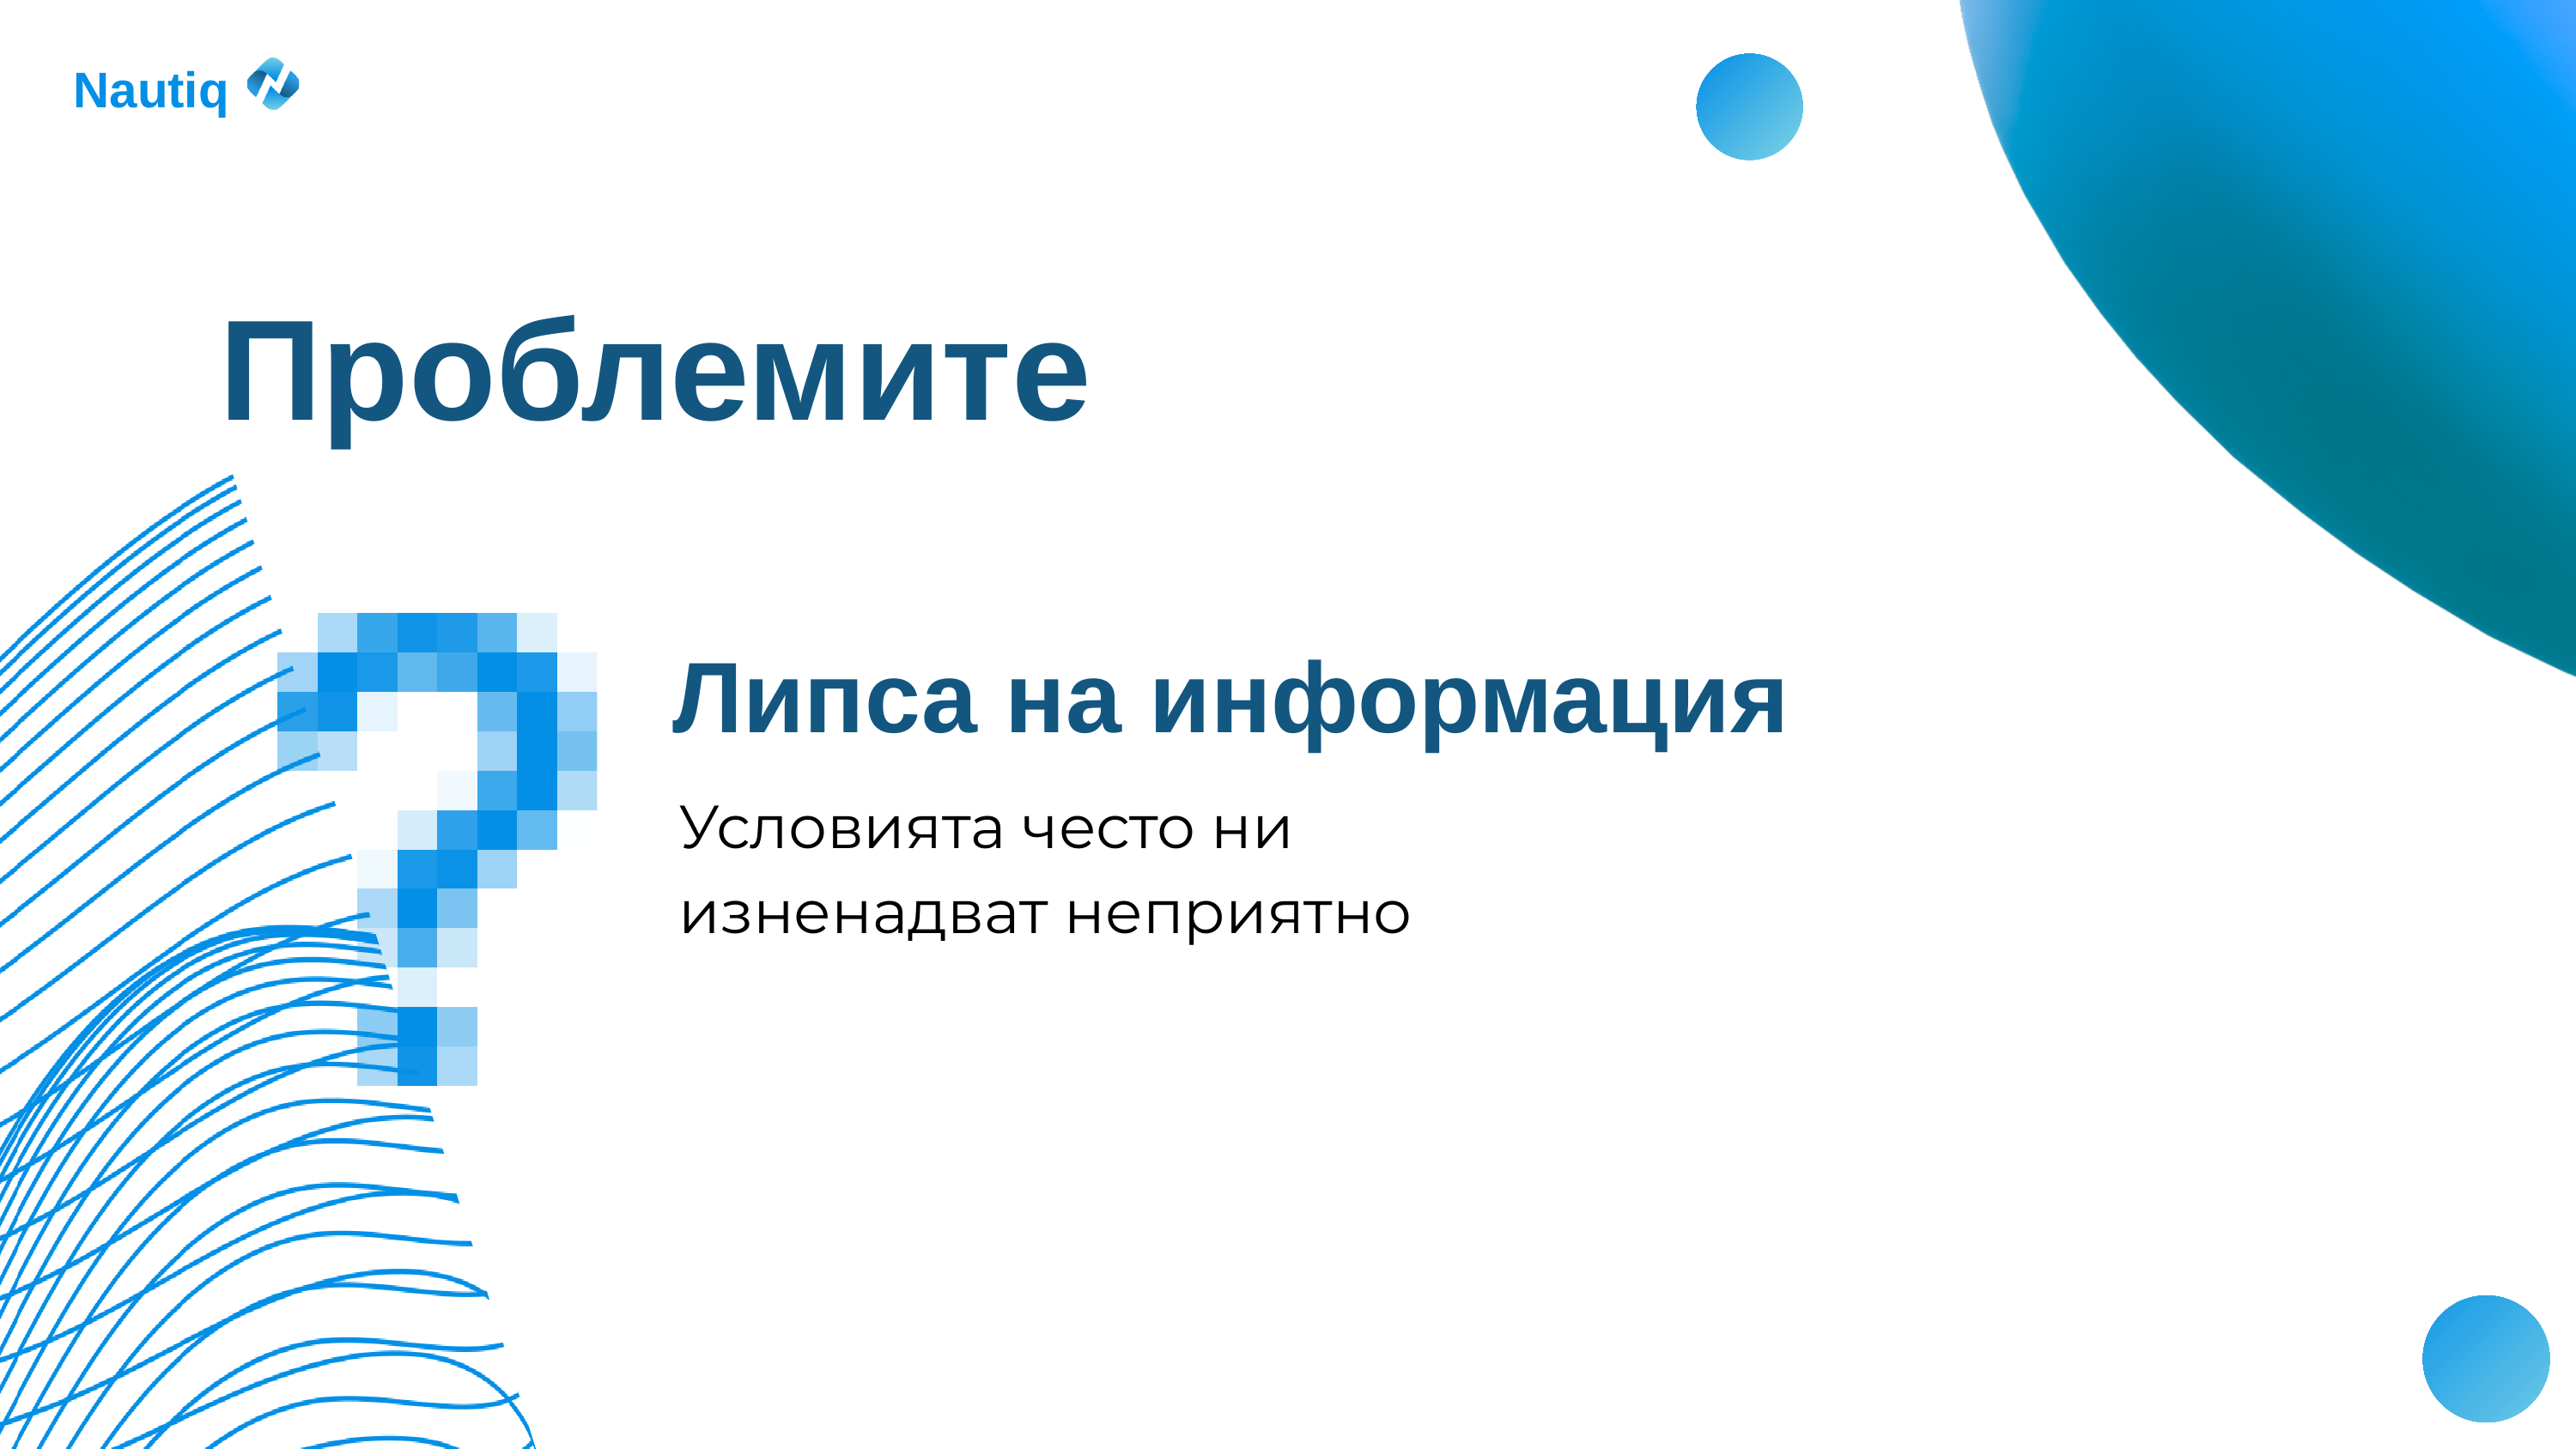

Nautiq

Проблемите

Липса на информация

Условията често ни
изненадват неприятно